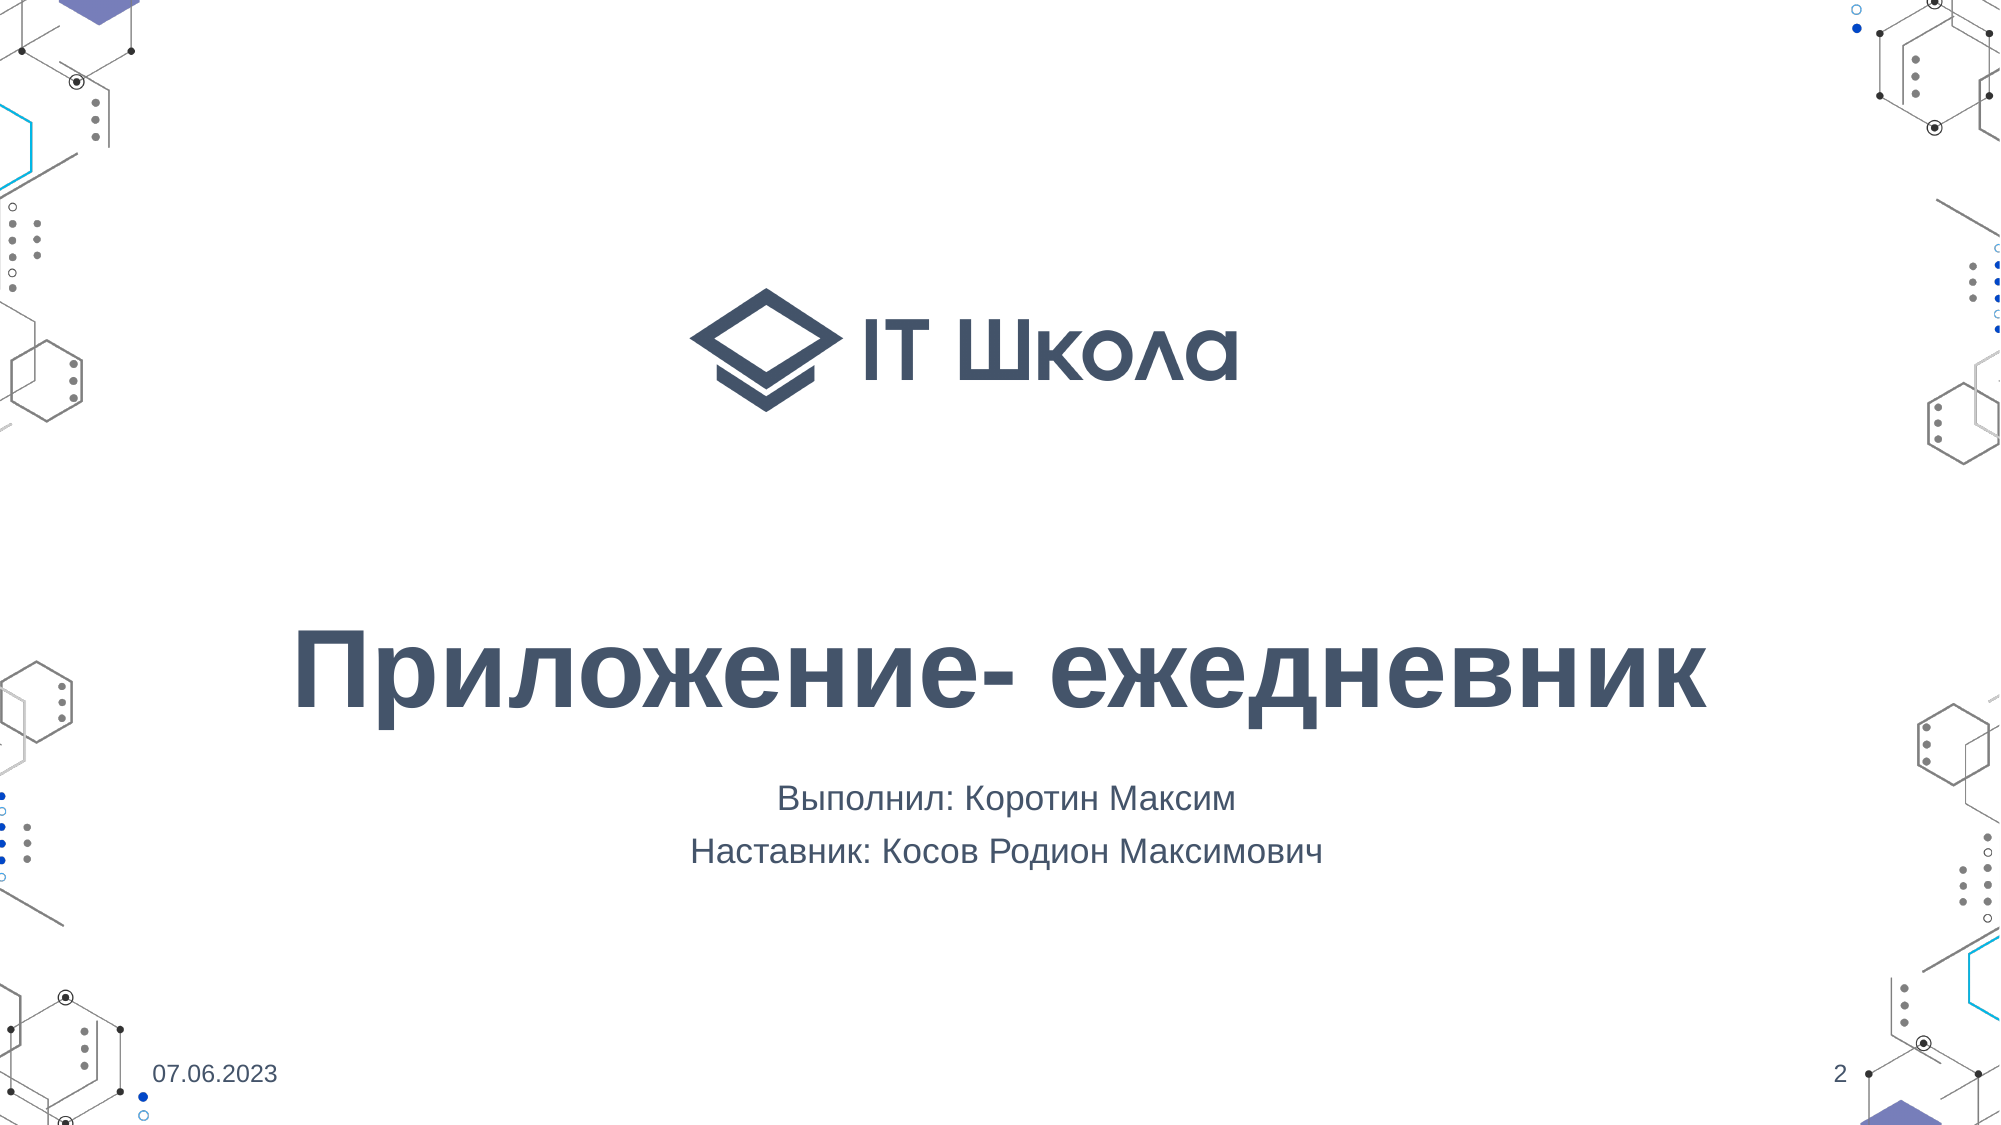

# Приложение- ежедневник
Выполнил: Коротин Максим
Наставник: Косов Родион Максимович
07.06.2023
2